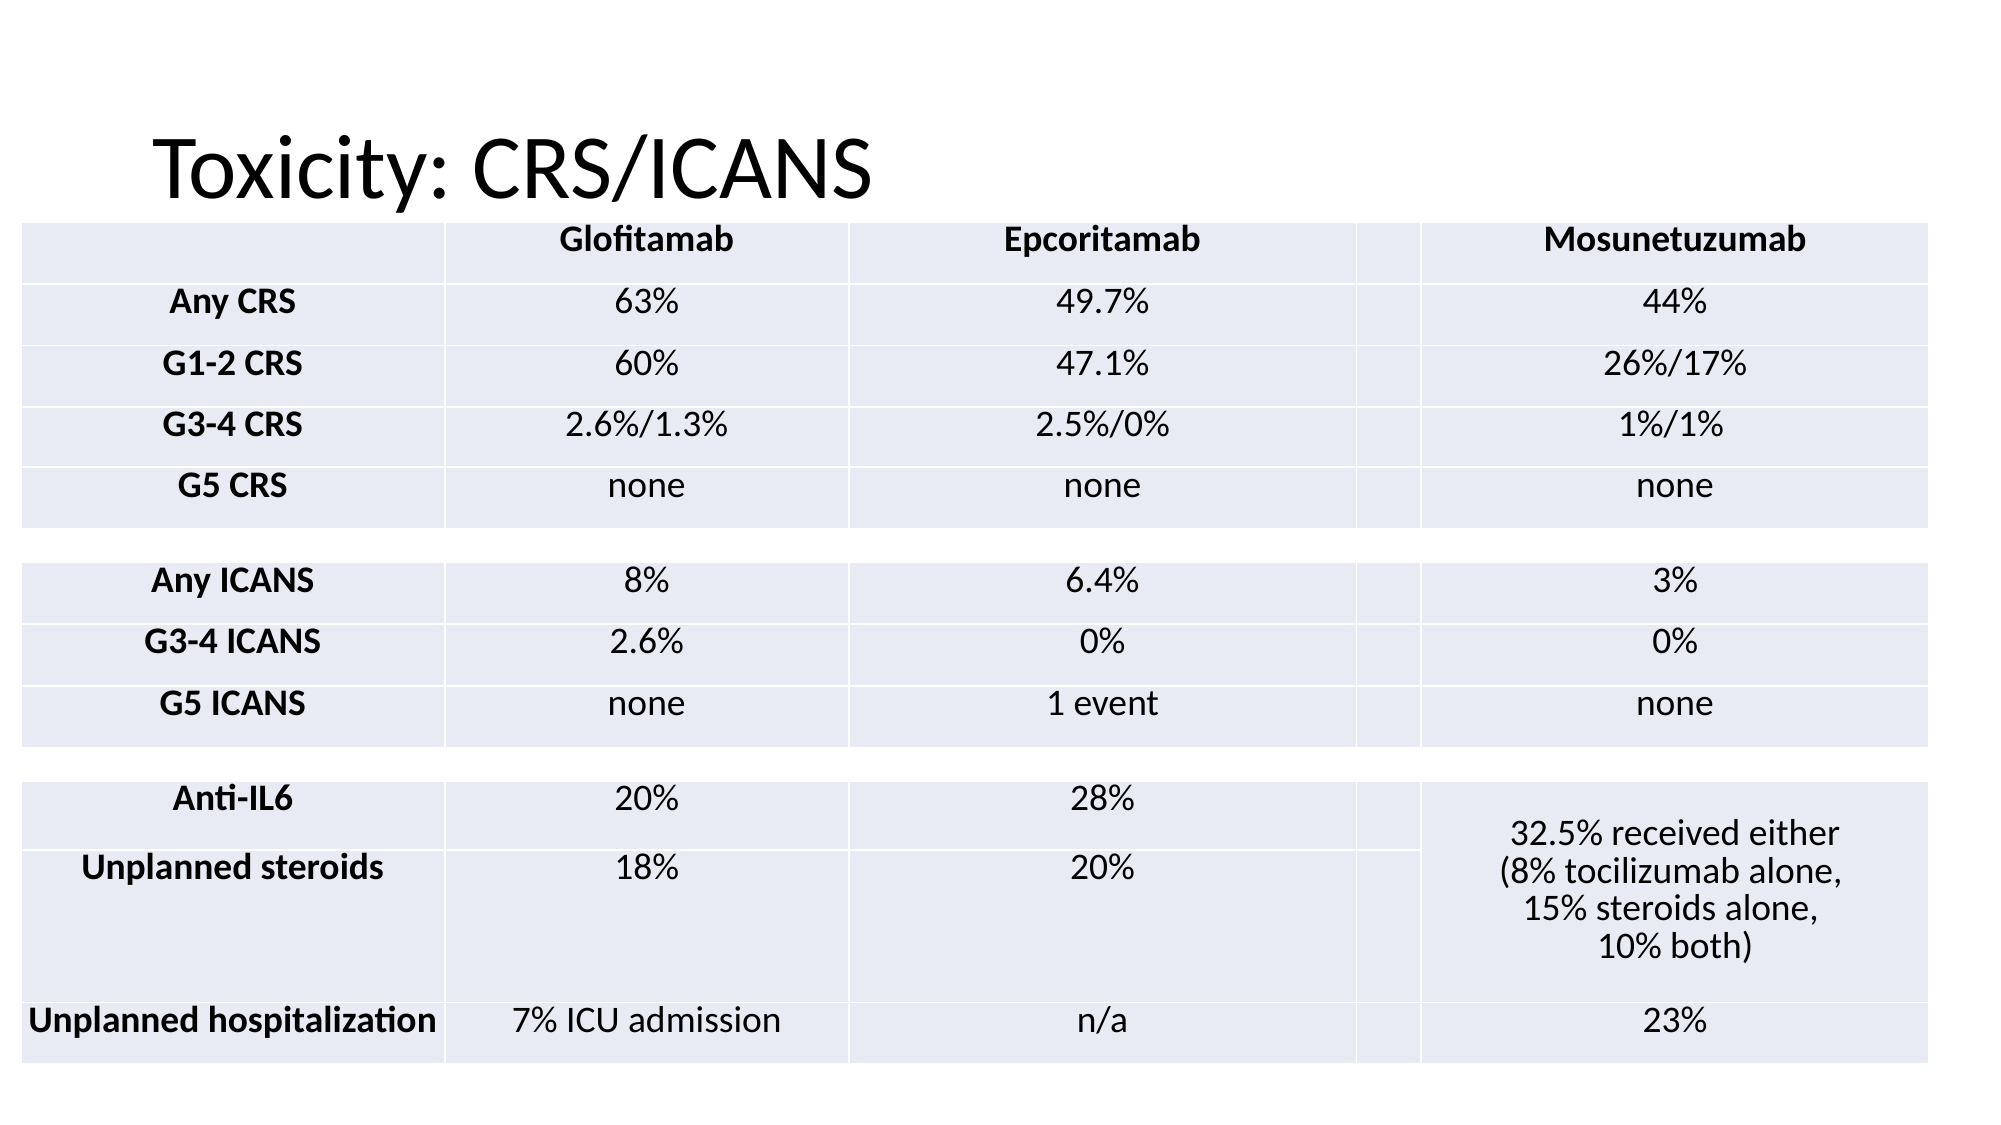

# Toxicity: CRS/ICANS
|  | Glofitamab | Epcoritamab |  | Mosunetuzumab |
| --- | --- | --- | --- | --- |
| Any CRS | 63% | 49.7% |  | 44% |
| G1-2 CRS | 60% | 47.1% |  | 26%/17% |
| G3-4 CRS | 2.6%/1.3% | 2.5%/0% |  | 1%/1% |
| G5 CRS | none | none |  | none |
| Any ICANS | 8% | 6.4% |  | 3% |
| --- | --- | --- | --- | --- |
| G3-4 ICANS | 2.6% | 0% |  | 0% |
| G5 ICANS | none | 1 event |  | none |
| Anti-IL6 | 20% | 28% |  | 32.5% received either (8% tocilizumab alone, 15% steroids alone, 10% both) |
| --- | --- | --- | --- | --- |
| Unplanned steroids | 18% | 20% |  |  |
| Unplanned hospitalization | 7% ICU admission | n/a |  | 23% |